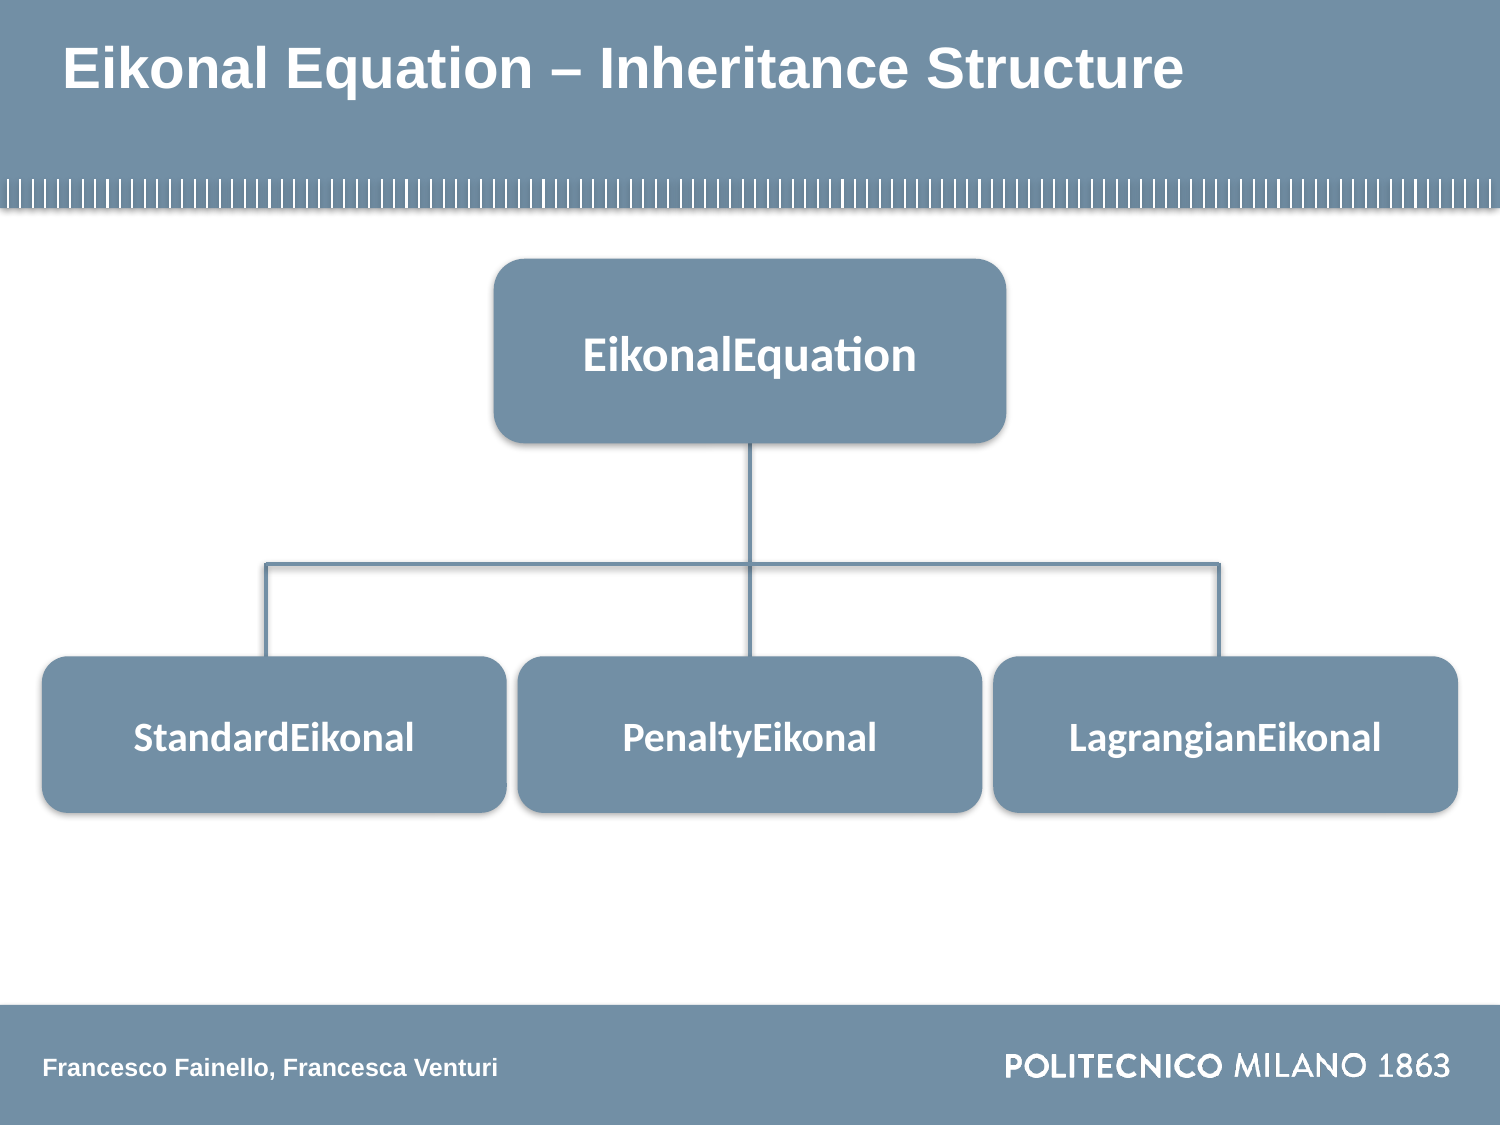

# Eikonal Equation – Inheritance Structure
EikonalEquation
StandardEikonal
PenaltyEikonal
LagrangianEikonal